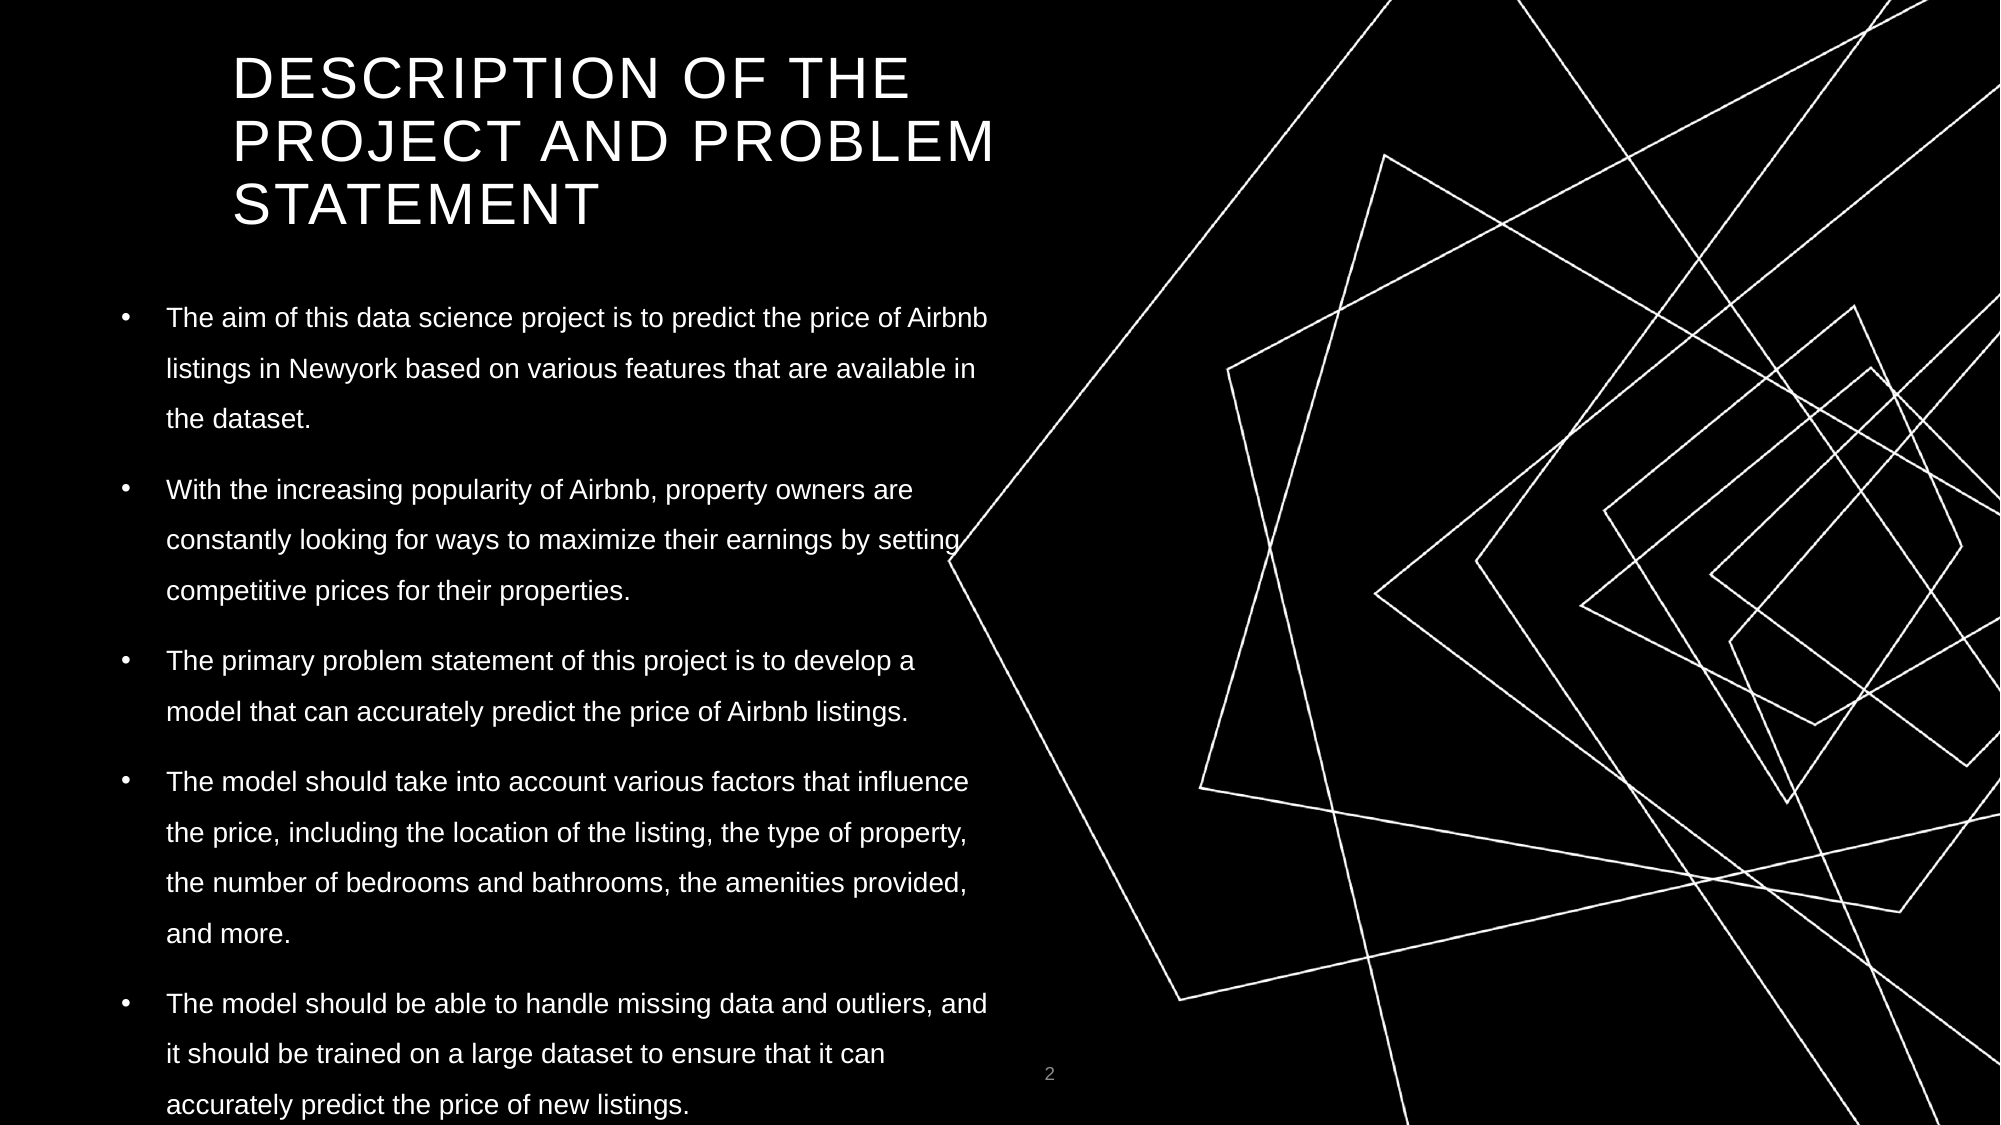

# Description of the project and problem statement
The aim of this data science project is to predict the price of Airbnb listings in Newyork based on various features that are available in the dataset.
With the increasing popularity of Airbnb, property owners are constantly looking for ways to maximize their earnings by setting competitive prices for their properties.
The primary problem statement of this project is to develop a model that can accurately predict the price of Airbnb listings.
The model should take into account various factors that influence the price, including the location of the listing, the type of property, the number of bedrooms and bathrooms, the amenities provided, and more.
The model should be able to handle missing data and outliers, and it should be trained on a large dataset to ensure that it can accurately predict the price of new listings.

2